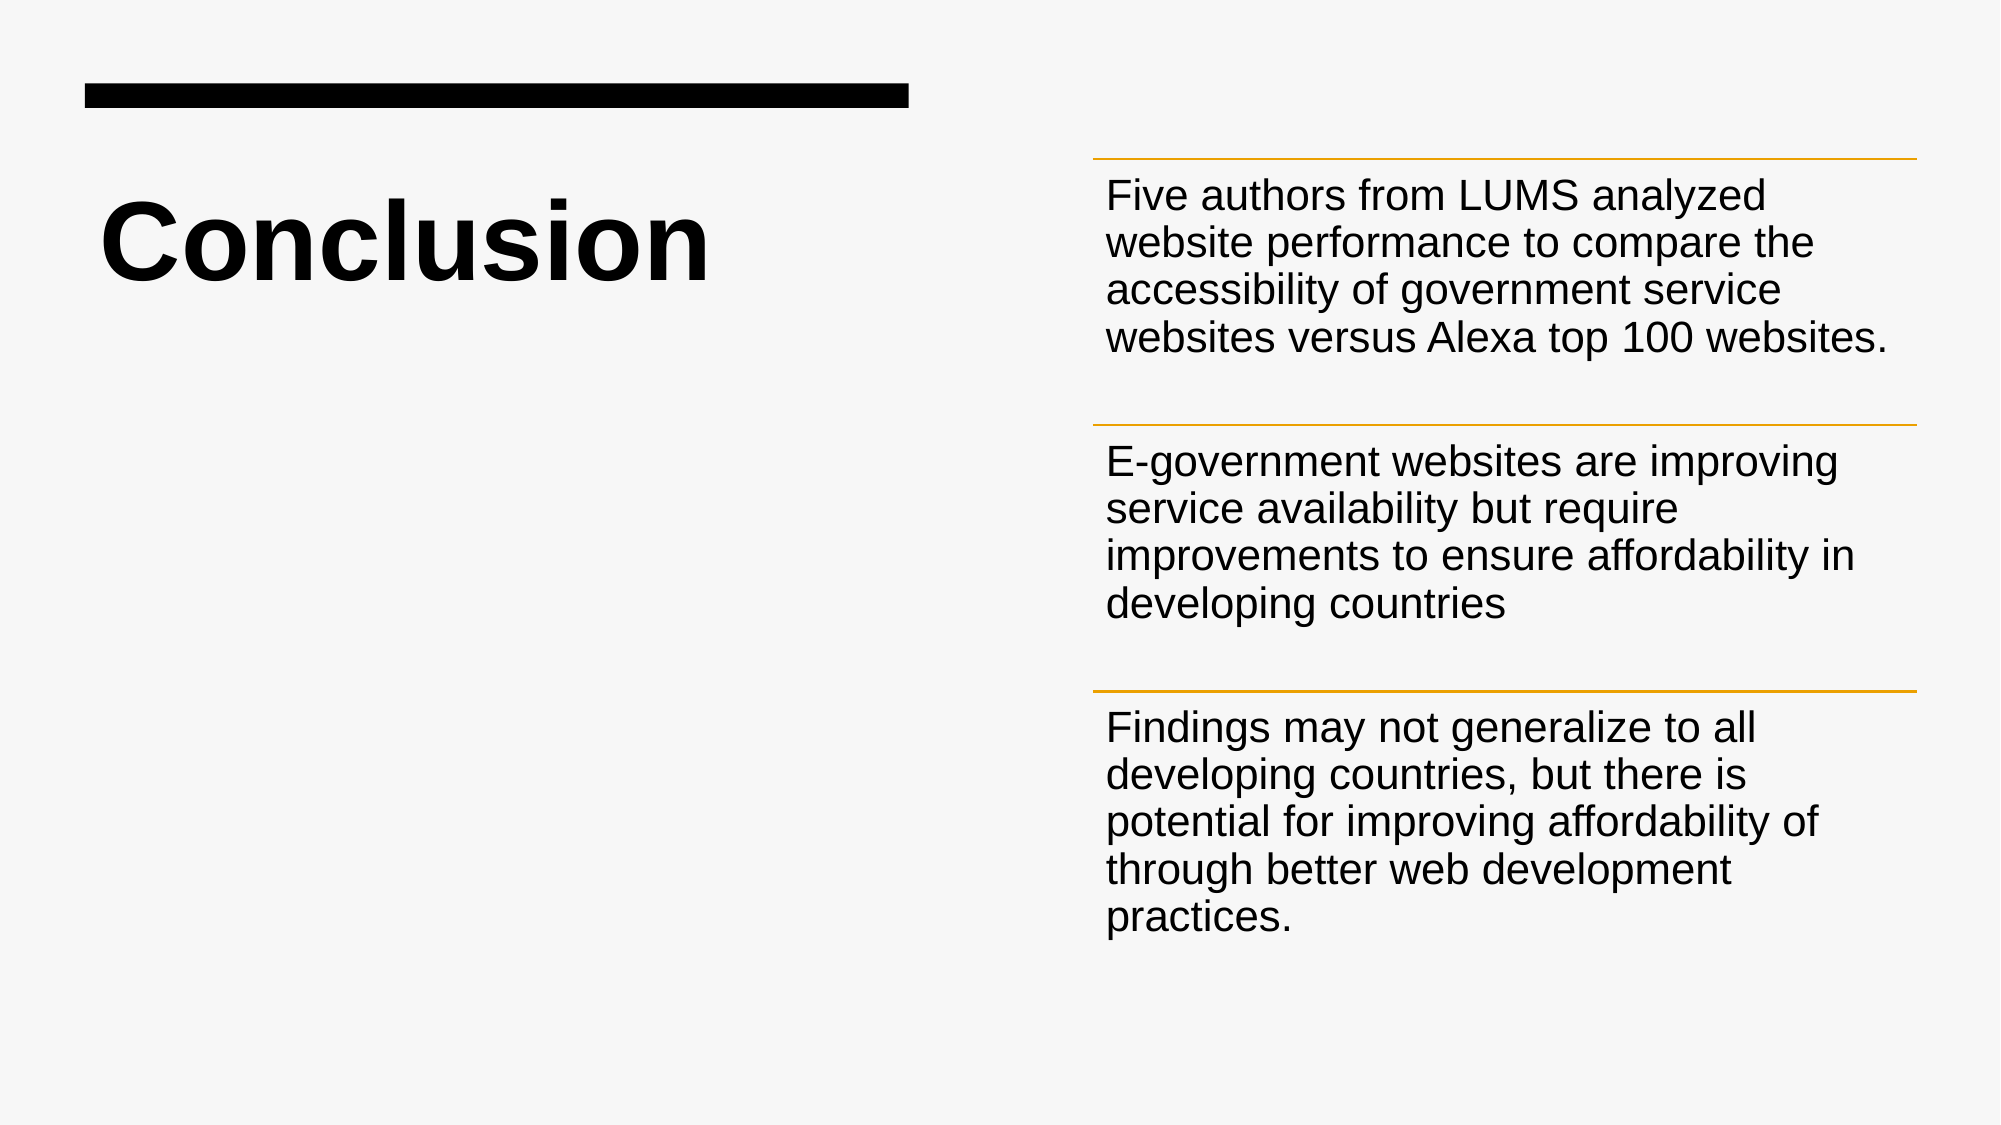

Five authors from LUMS analyzed website performance to compare the accessibility of government service websites versus Alexa top 100 websites.

E-government websites are improving service availability but require improvements to ensure affordability in developing countries

Findings may not generalize to all developing countries, but there is potential for improving affordability of through better web development practices.
# Conclusion